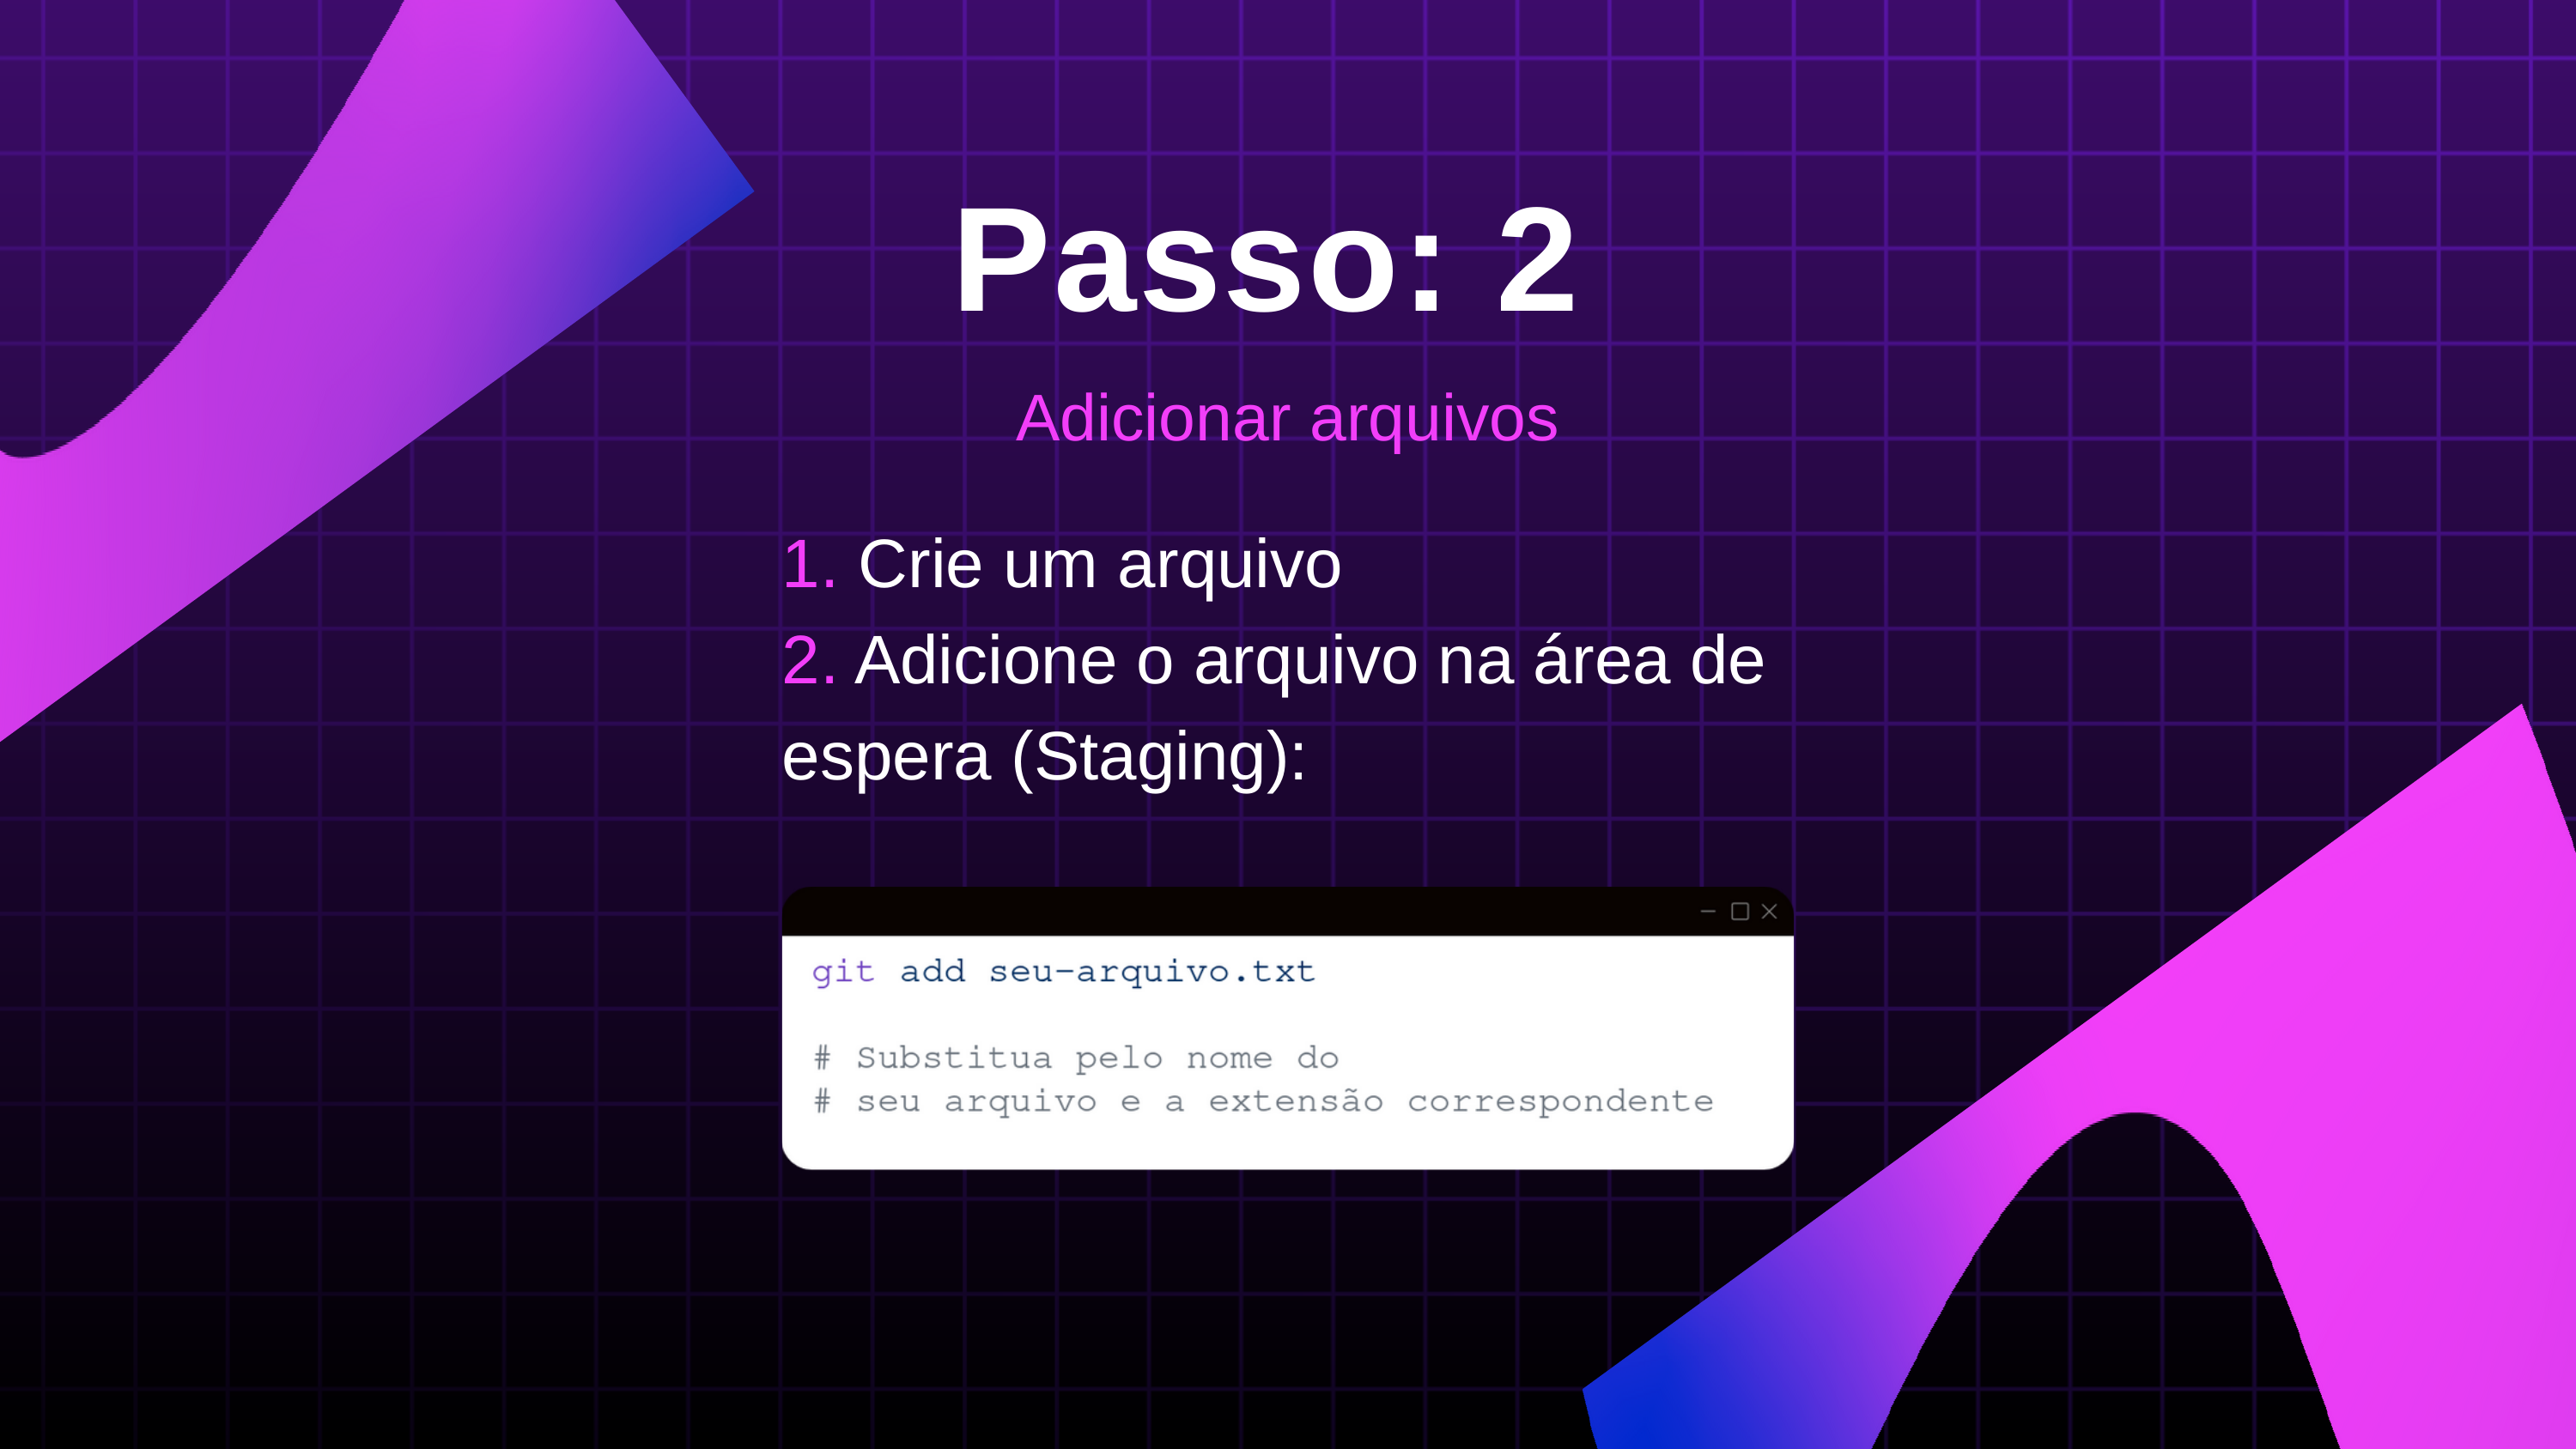

Passo: 2
Adicionar arquivos
1. Crie um arquivo
2. Adicione o arquivo na área de espera (Staging):